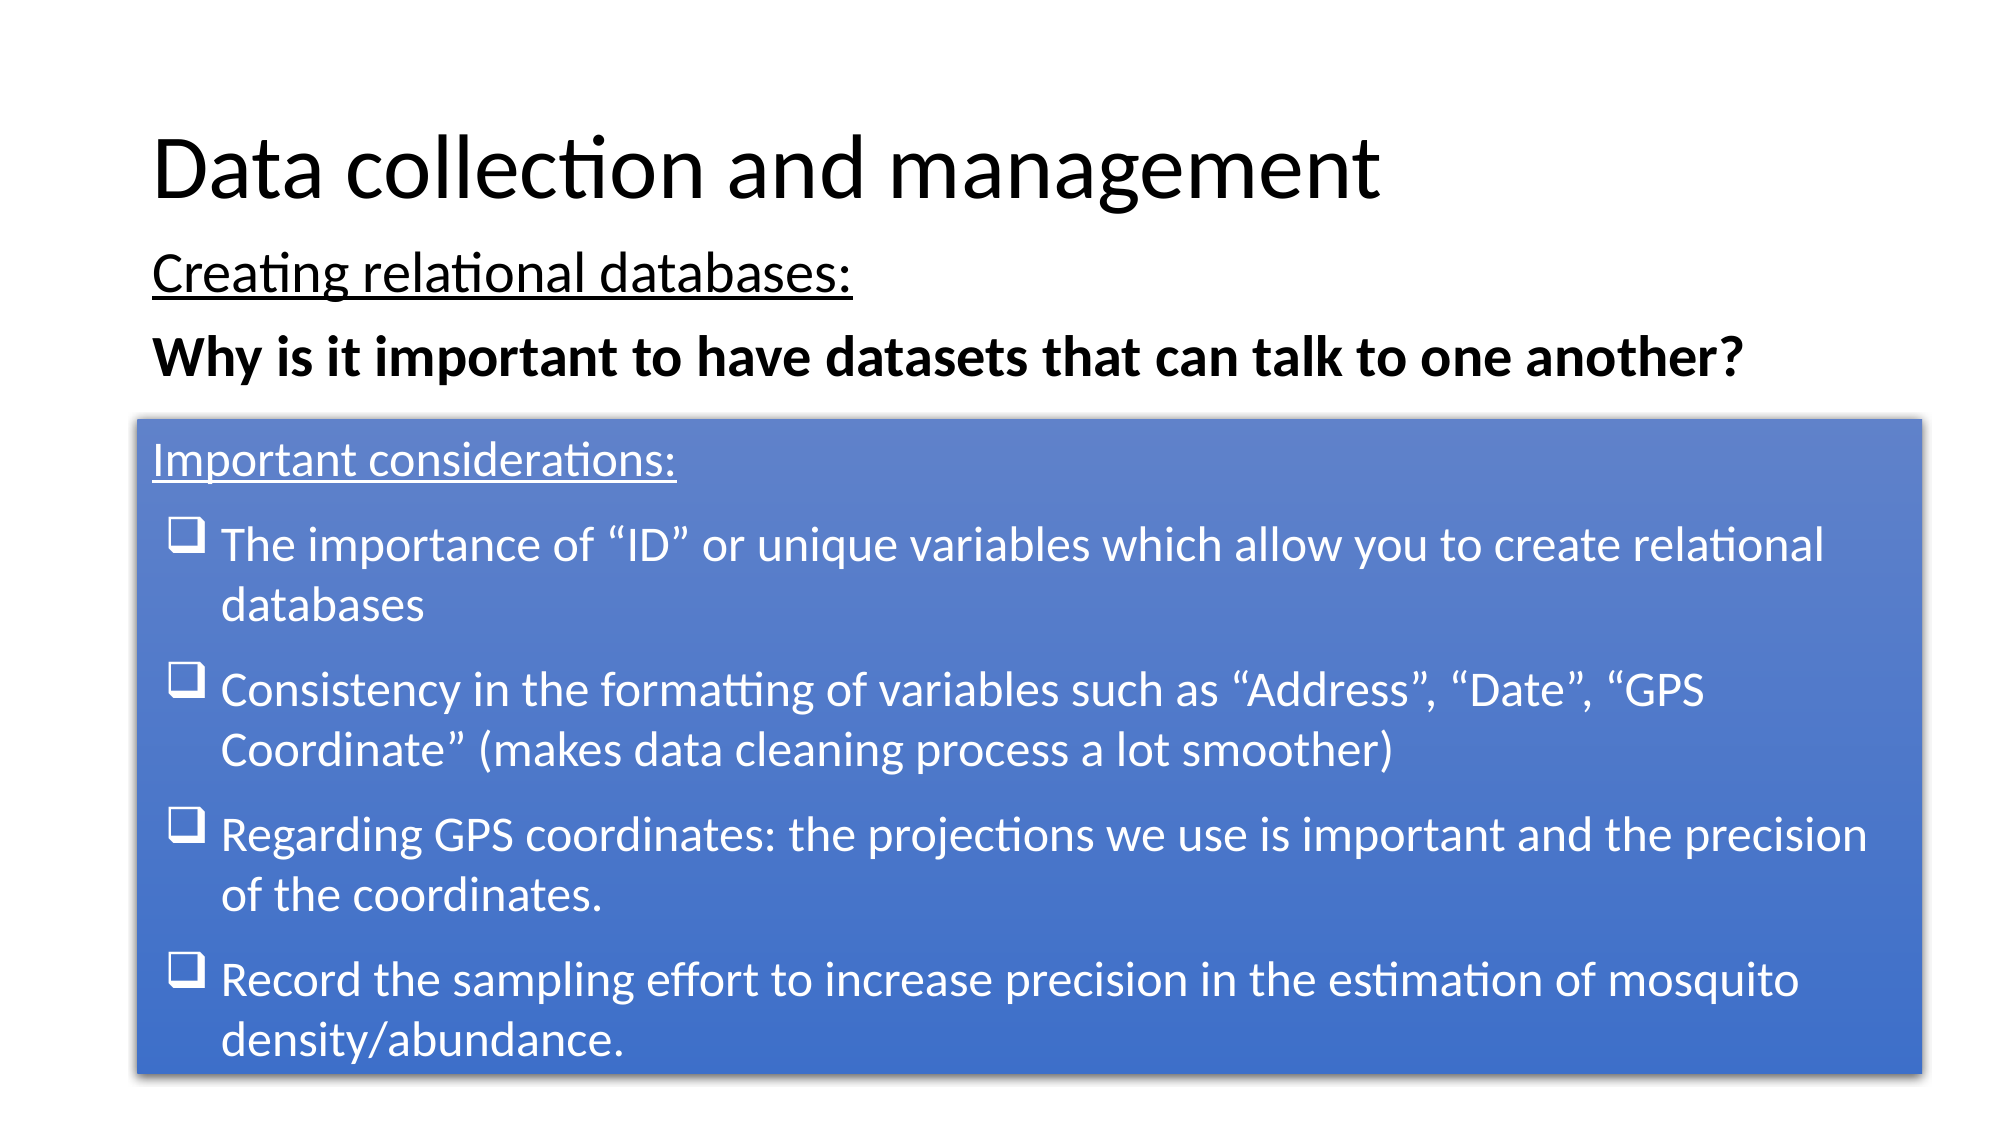

# Data collection and management
Creating relational databases:
Why is it important to have datasets that can talk to one another?

Important considerations:
The importance of “ID” or unique variables which allow you to create relational databases
Consistency in the formatting of variables such as “Address”, “Date”, “GPS Coordinate” (makes data cleaning process a lot smoother)
Regarding GPS coordinates: the projections we use is important and the precision of the coordinates.
Record the sampling effort to increase precision in the estimation of mosquito density/abundance.